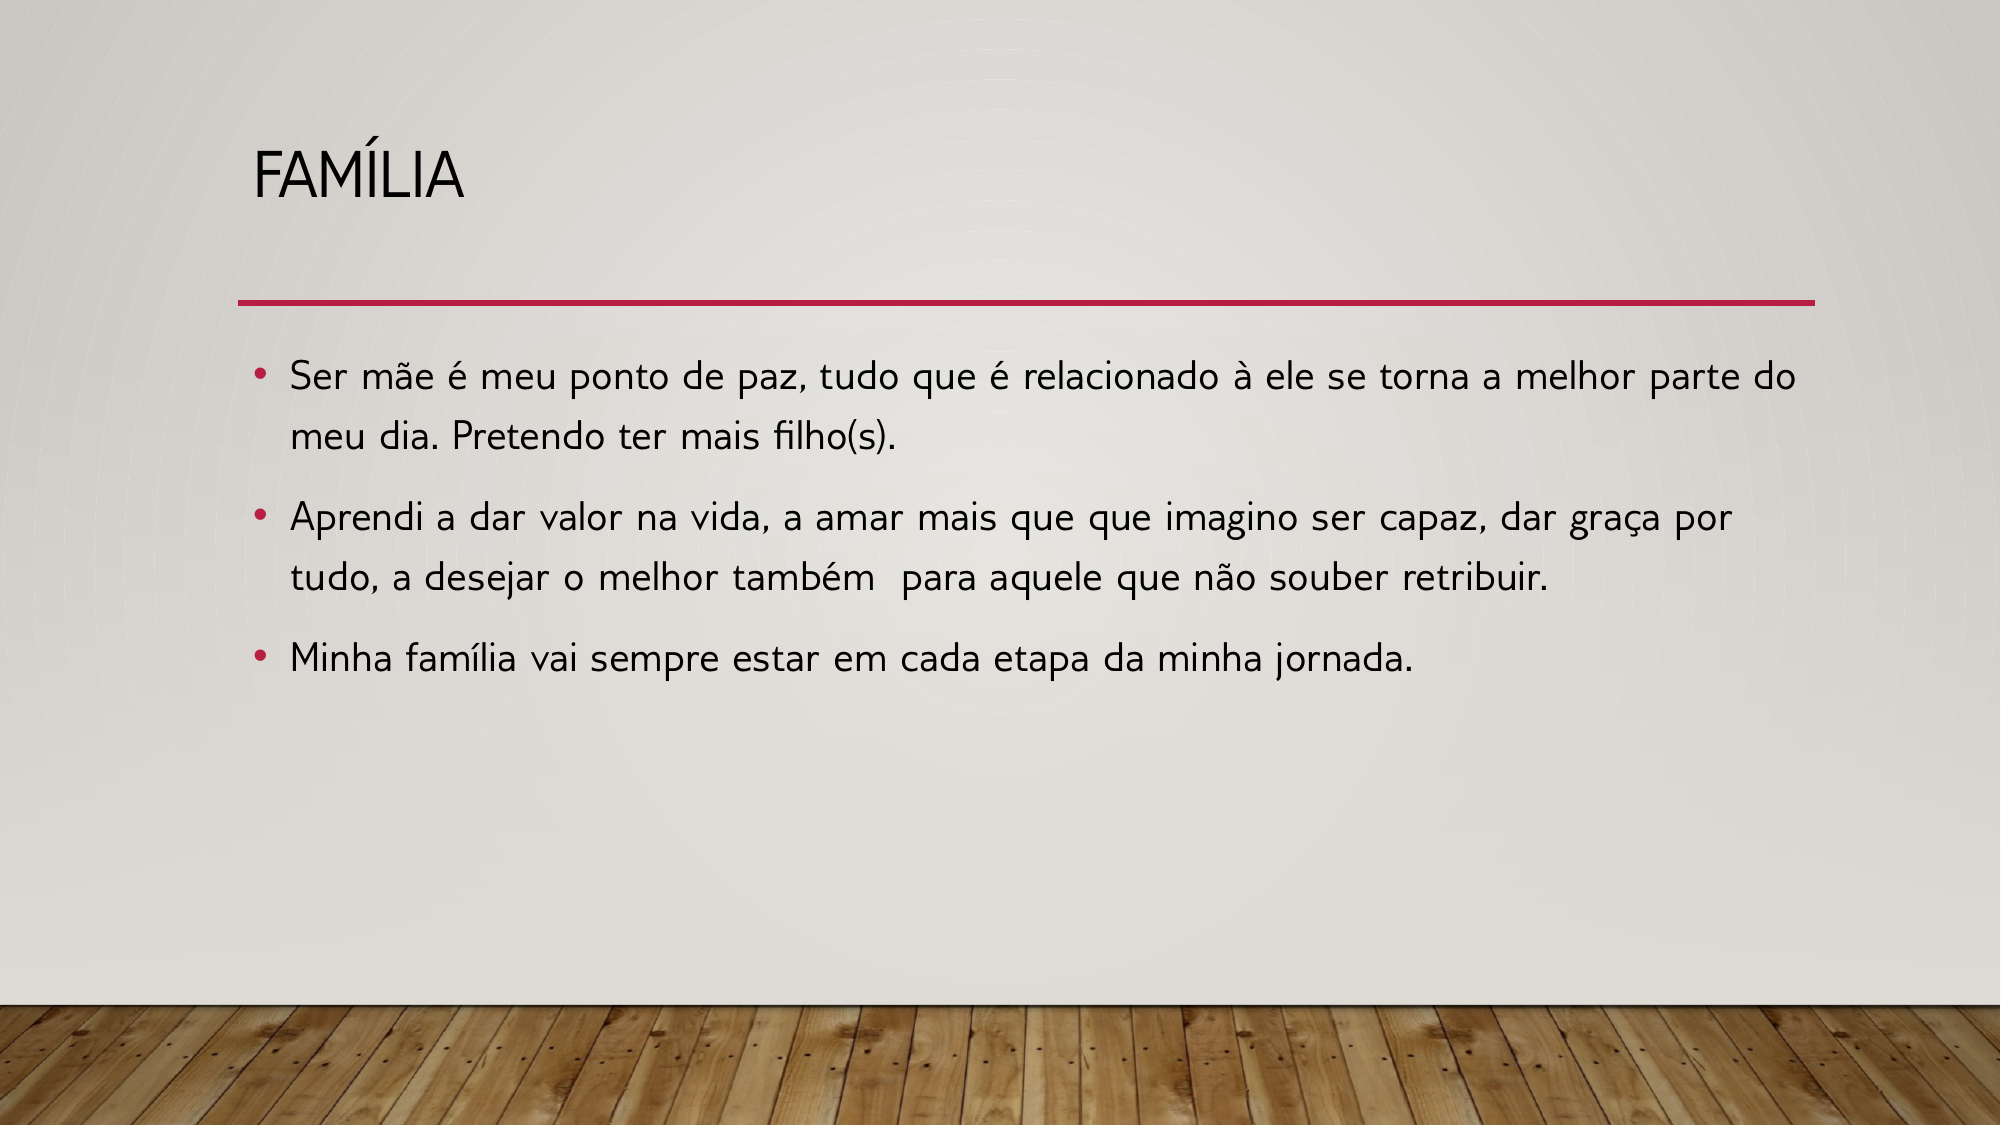

# Família
Ser mãe é meu ponto de paz, tudo que é relacionado à ele se torna a melhor parte do meu dia. Pretendo ter mais filho(s).
Aprendi a dar valor na vida, a amar mais que que imagino ser capaz, dar graça por tudo, a desejar o melhor também  para aquele que não souber retribuir.
Minha família vai sempre estar em cada etapa da minha jornada.